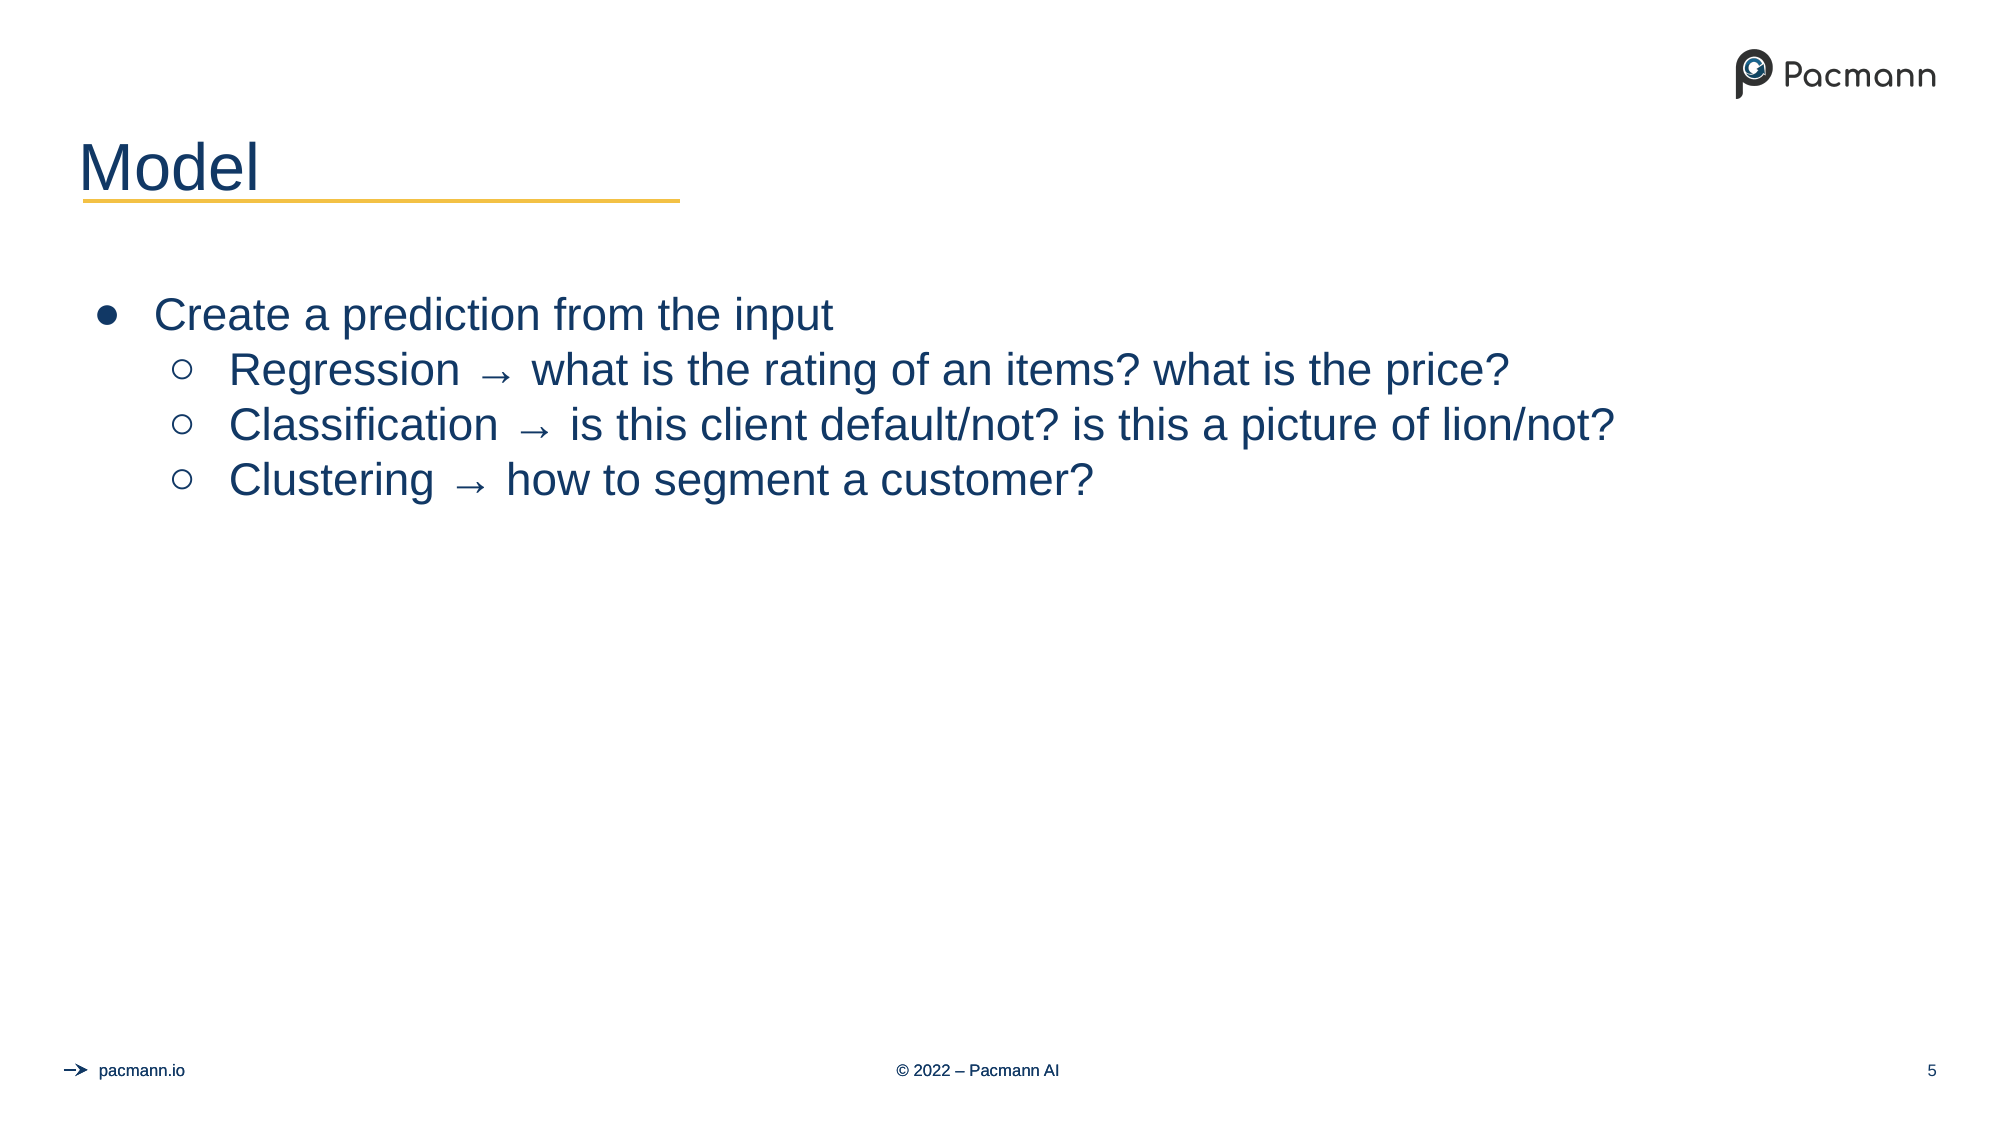

# Model
Create a prediction from the input
Regression → what is the rating of an items? what is the price?
Classification → is this client default/not? is this a picture of lion/not?
Clustering → how to segment a customer?